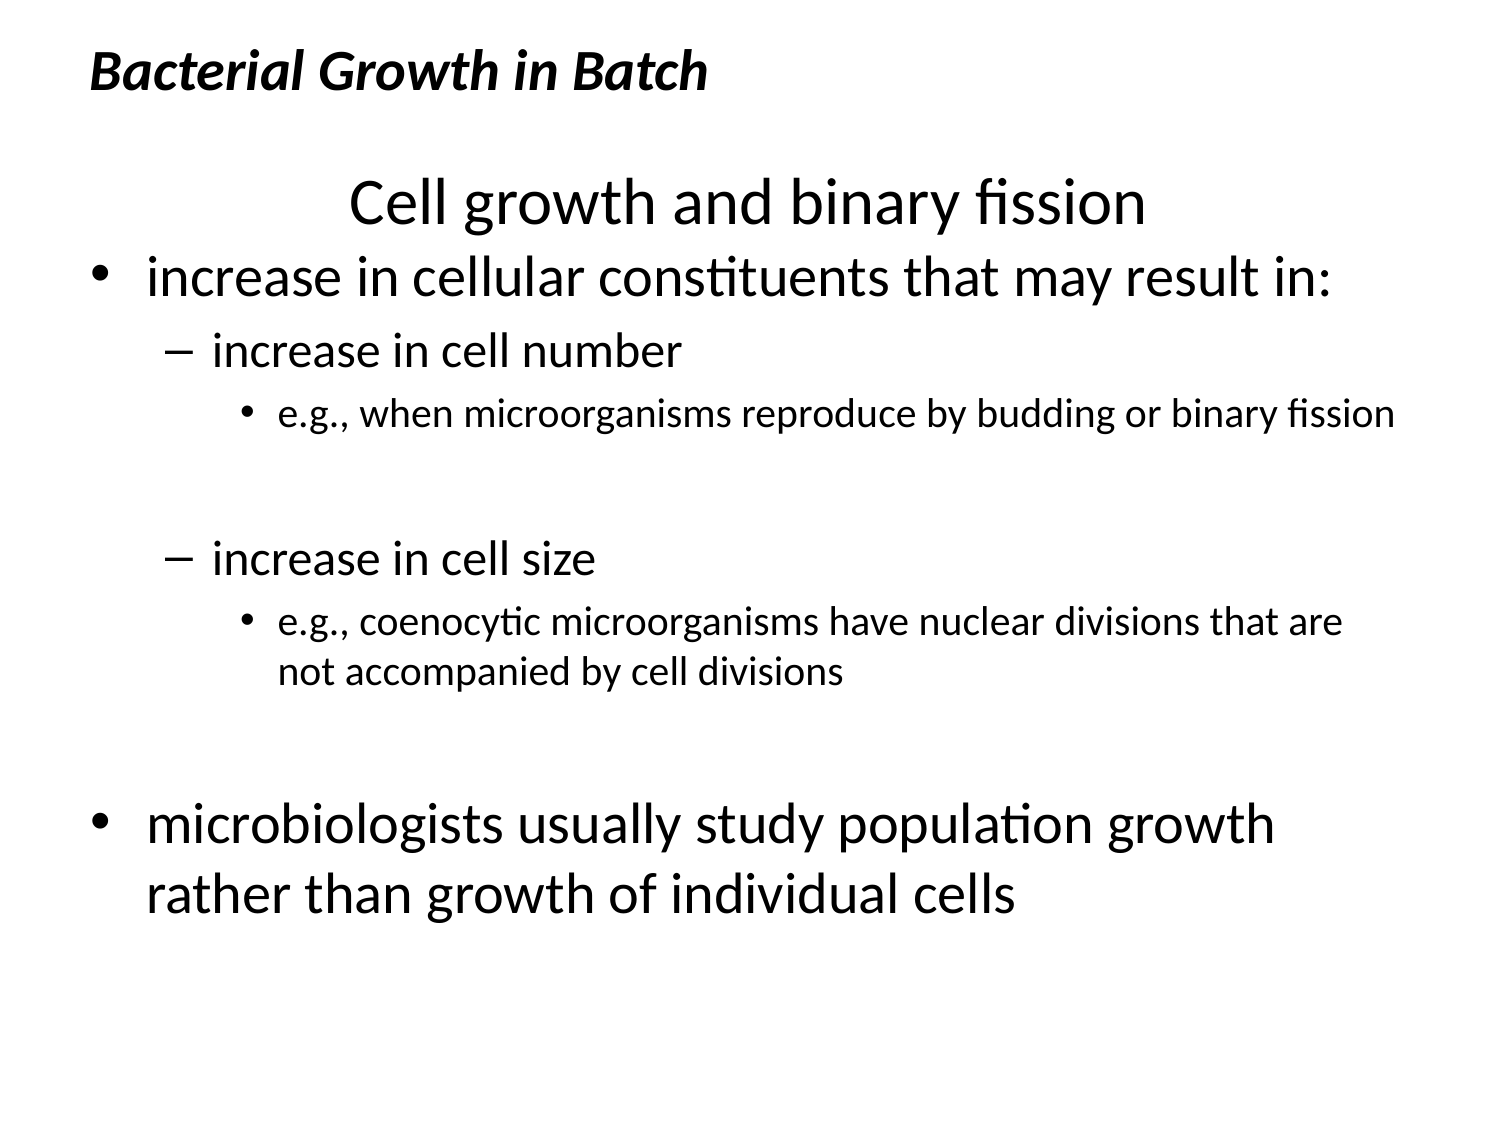

Bacterial Growth in Batch
# Cell growth and binary fission
increase in cellular constituents that may result in:
increase in cell number
e.g., when microorganisms reproduce by budding or binary fission

increase in cell size
e.g., coenocytic microorganisms have nuclear divisions that are not accompanied by cell divisions

microbiologists usually study population growth rather than growth of individual cells